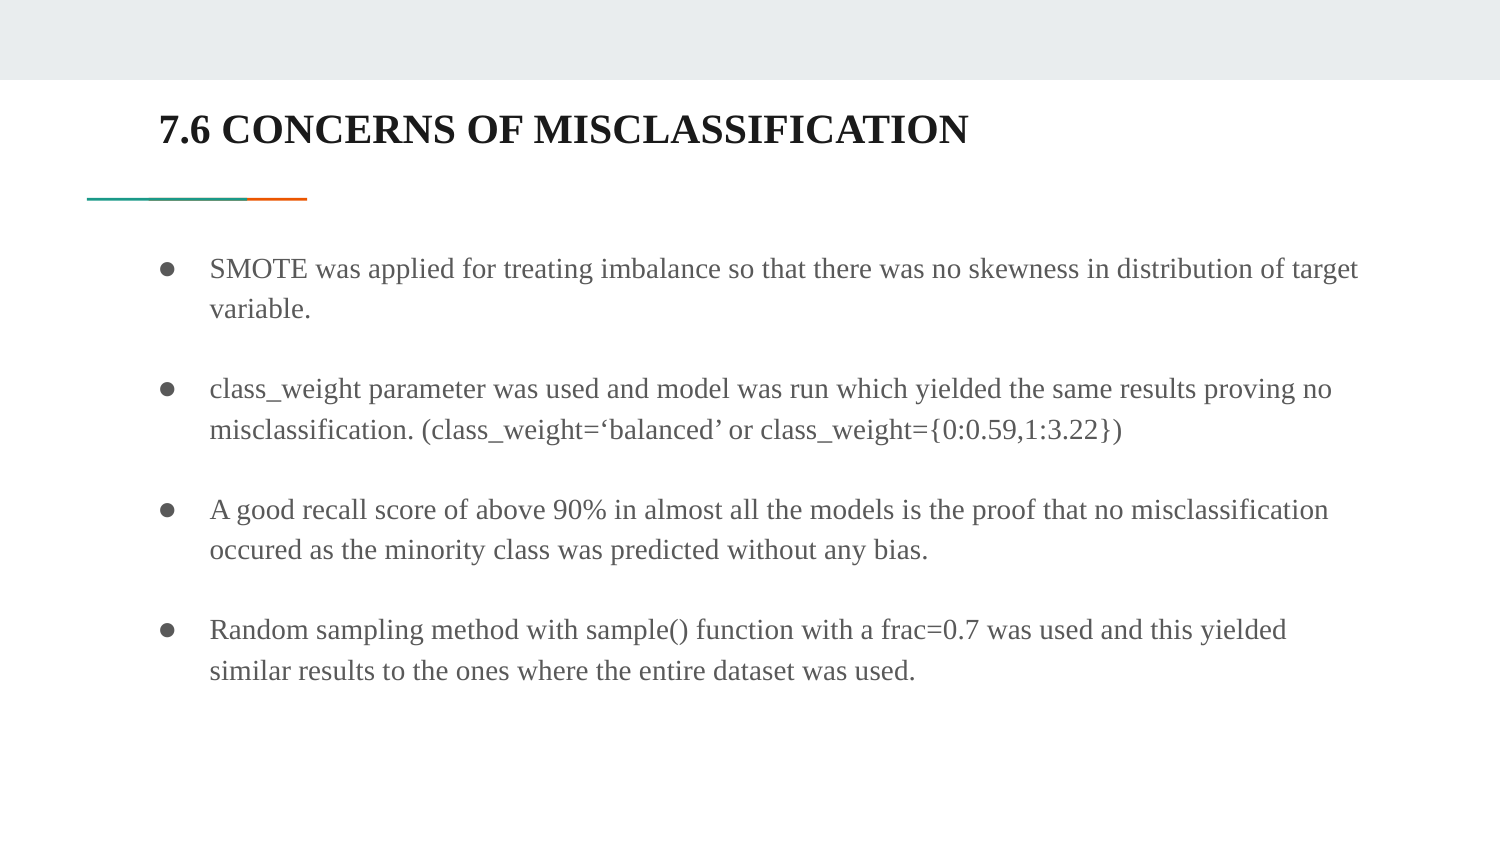

# 7.6 CONCERNS OF MISCLASSIFICATION
SMOTE was applied for treating imbalance so that there was no skewness in distribution of target variable.

class_weight parameter was used and model was run which yielded the same results proving no misclassification. (class_weight=‘balanced’ or class_weight={0:0.59,1:3.22})

A good recall score of above 90% in almost all the models is the proof that no misclassification occured as the minority class was predicted without any bias.

Random sampling method with sample() function with a frac=0.7 was used and this yielded similar results to the ones where the entire dataset was used.